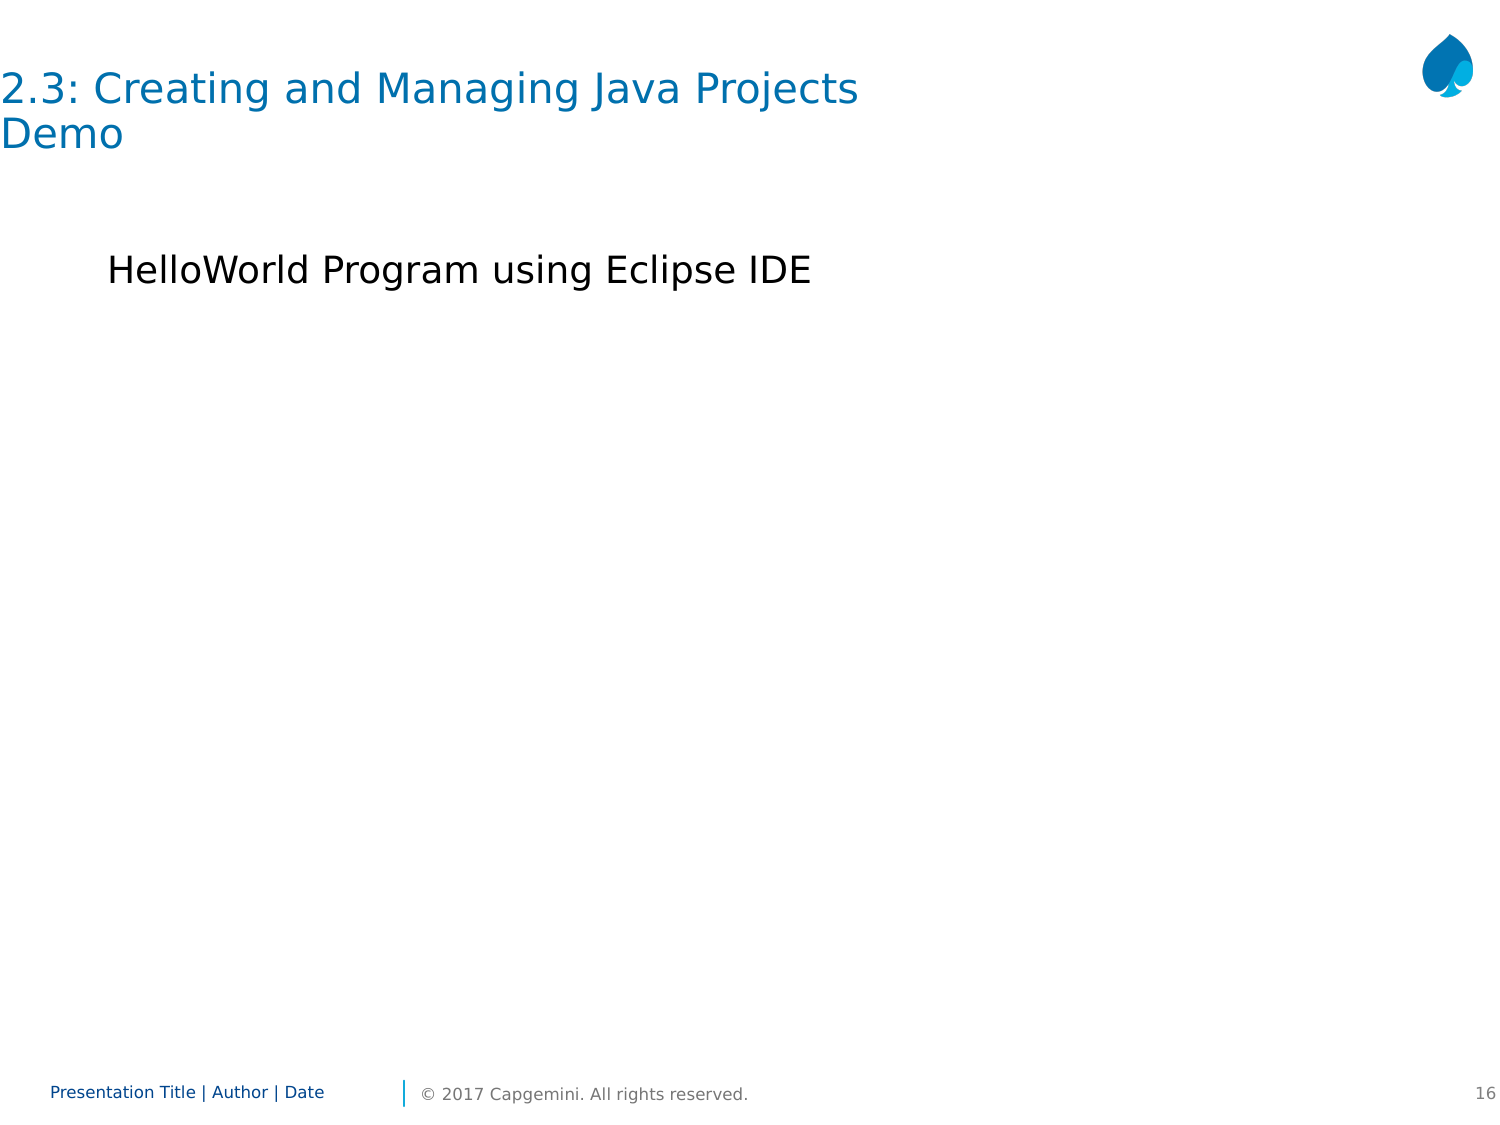

2.3: Creating and Managing Java Projects
Demo
HelloWorld Program using Eclipse IDE